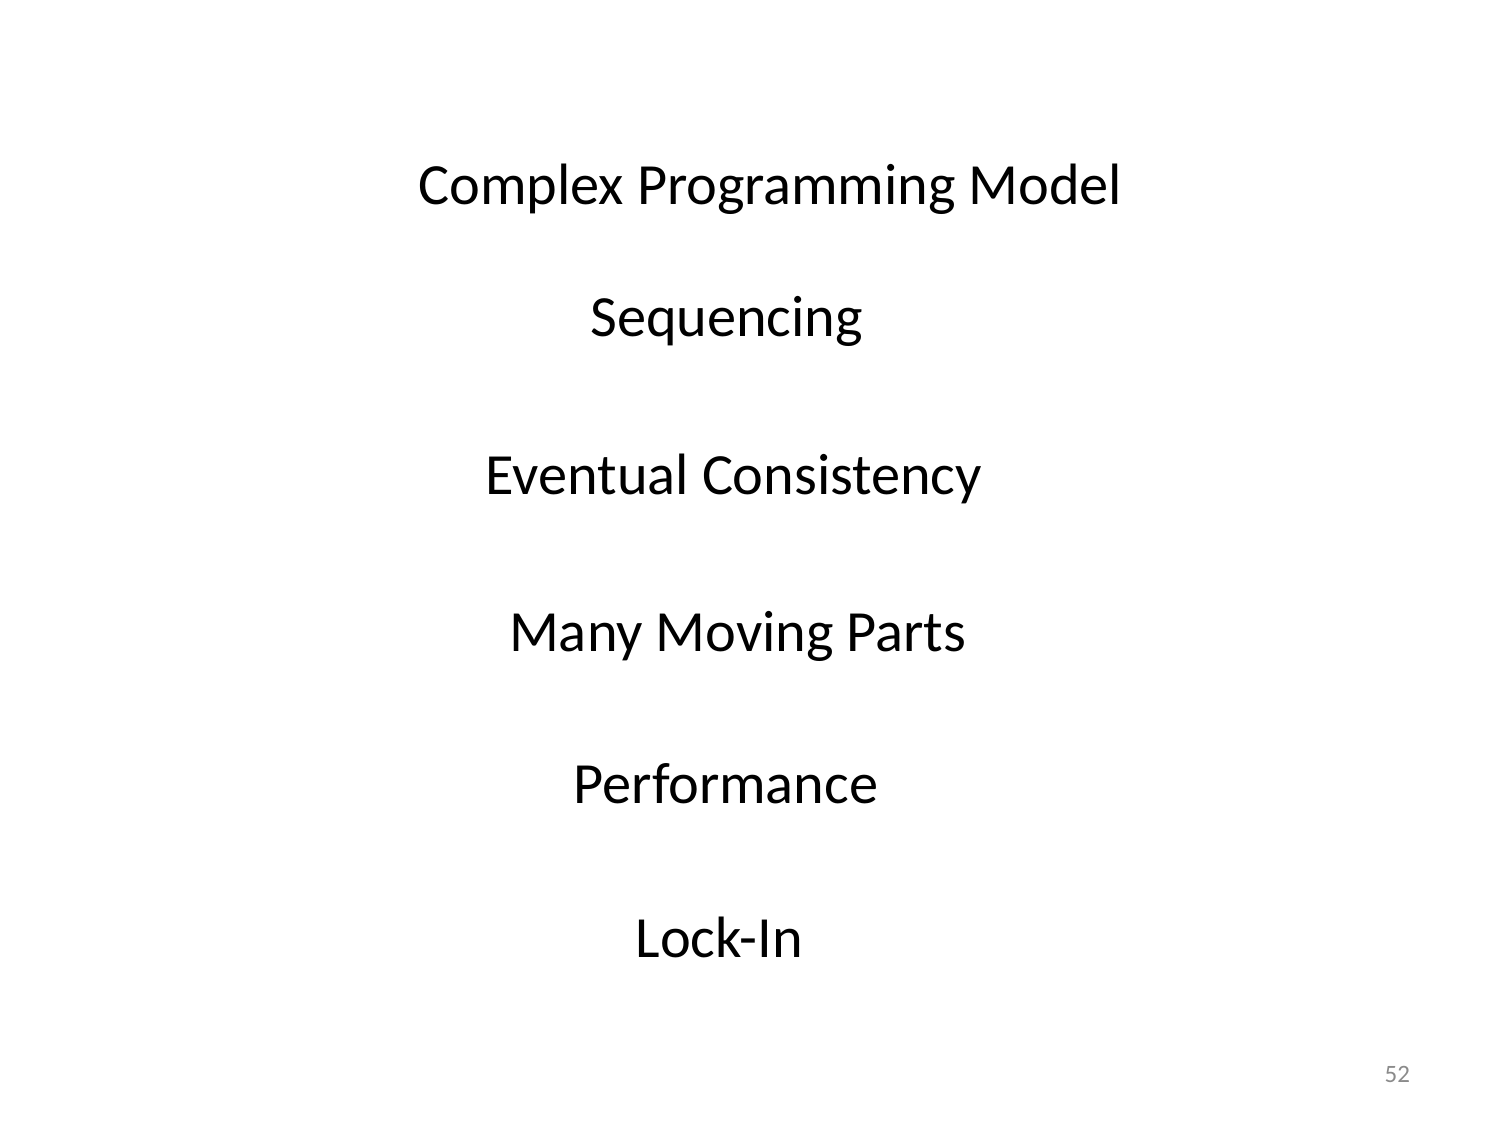

Complex Programming Model
Sequencing
Eventual Consistency
Many Moving Parts
Performance
Lock-In
52